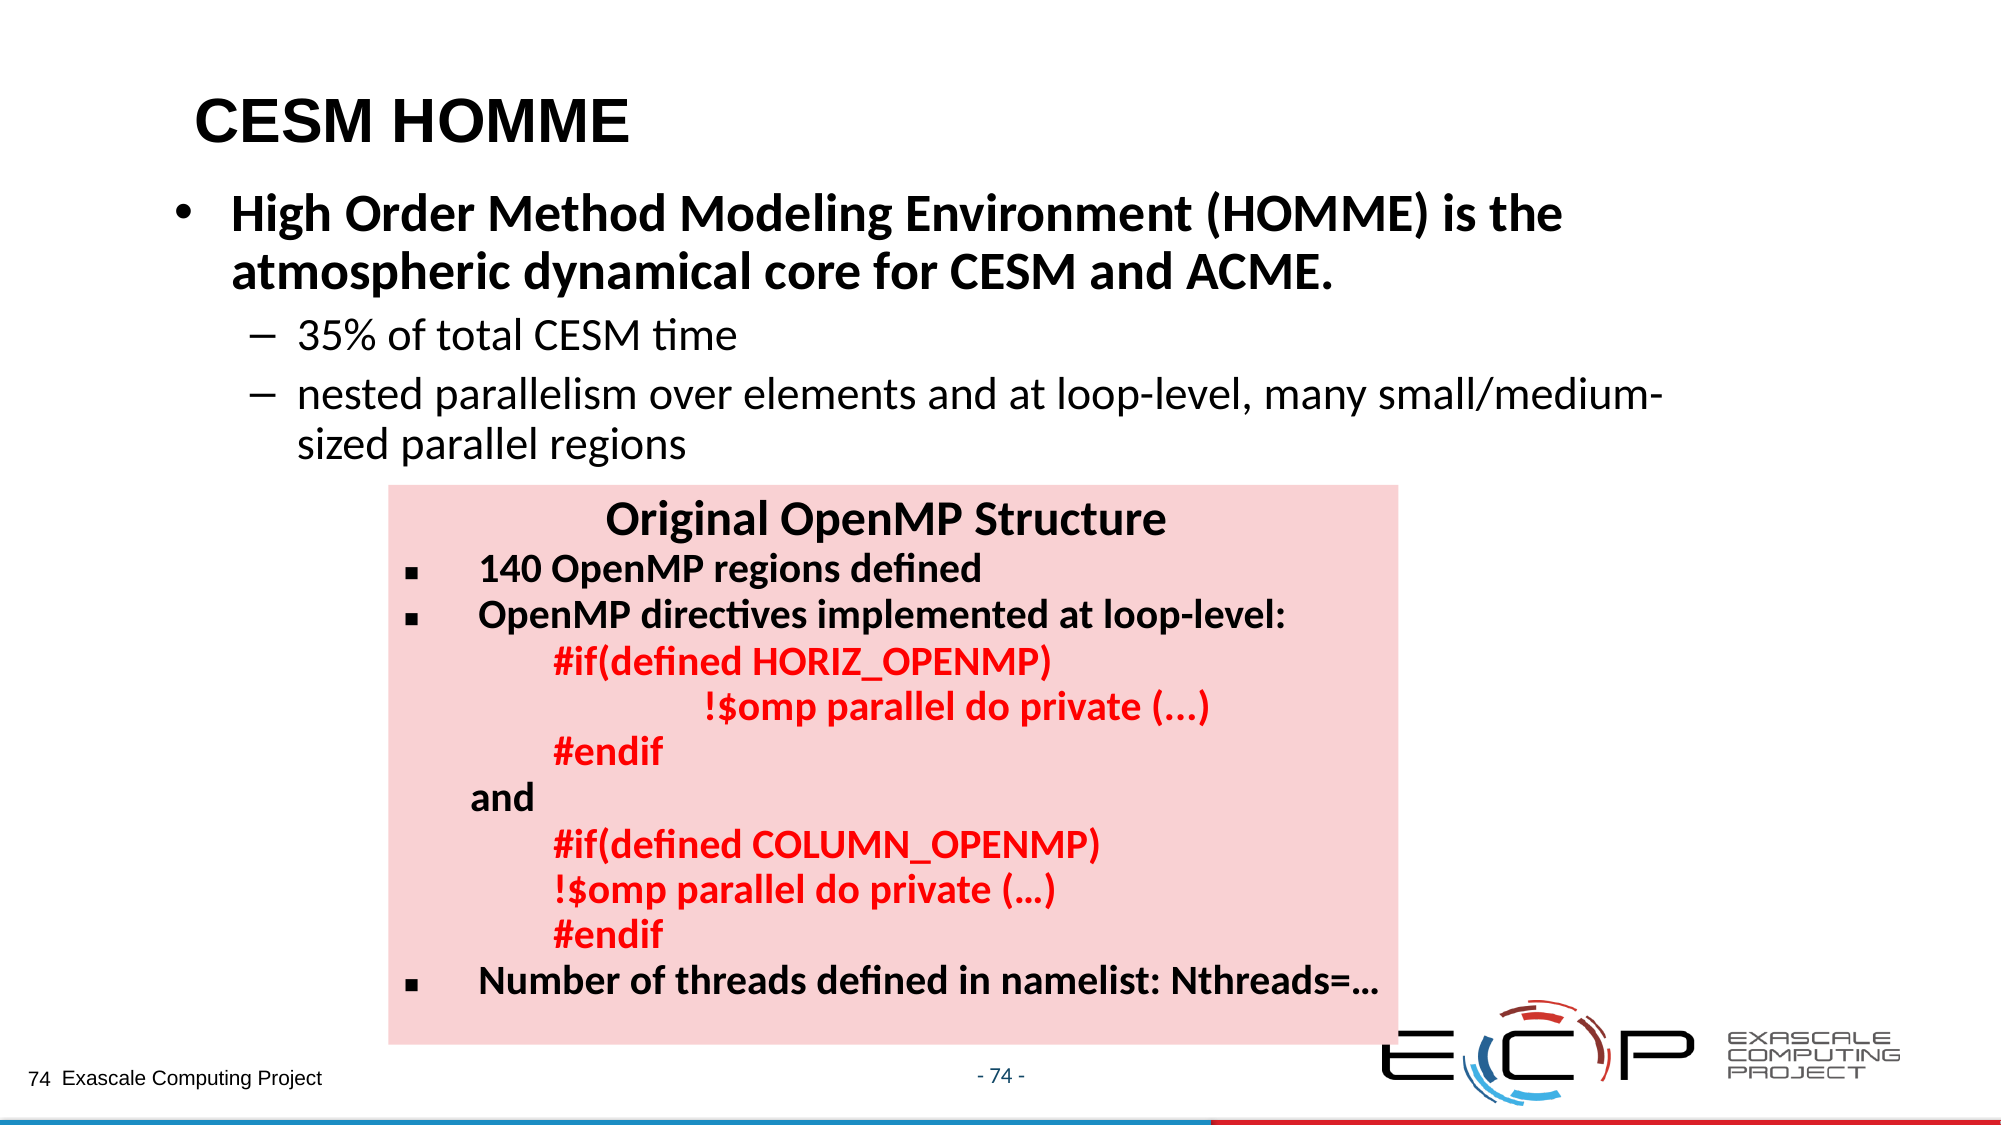

# CESM HOMME
High Order Method Modeling Environment (HOMME) is the atmospheric dynamical core for CESM and ACME.
35% of total CESM time
nested parallelism over elements and at loop-level, many small/medium-sized parallel regions
                  Original OpenMP Structure
140 OpenMP regions defined
OpenMP directives implemented at loop-level:
	#if(defined HORIZ_OPENMP)
    		!$omp parallel do private (...)
	#endif
       and
      	#if(defined COLUMN_OPENMP)
        	!$omp parallel do private (…)
	#endif
Number of threads defined in namelist: Nthreads=…

- 74 -